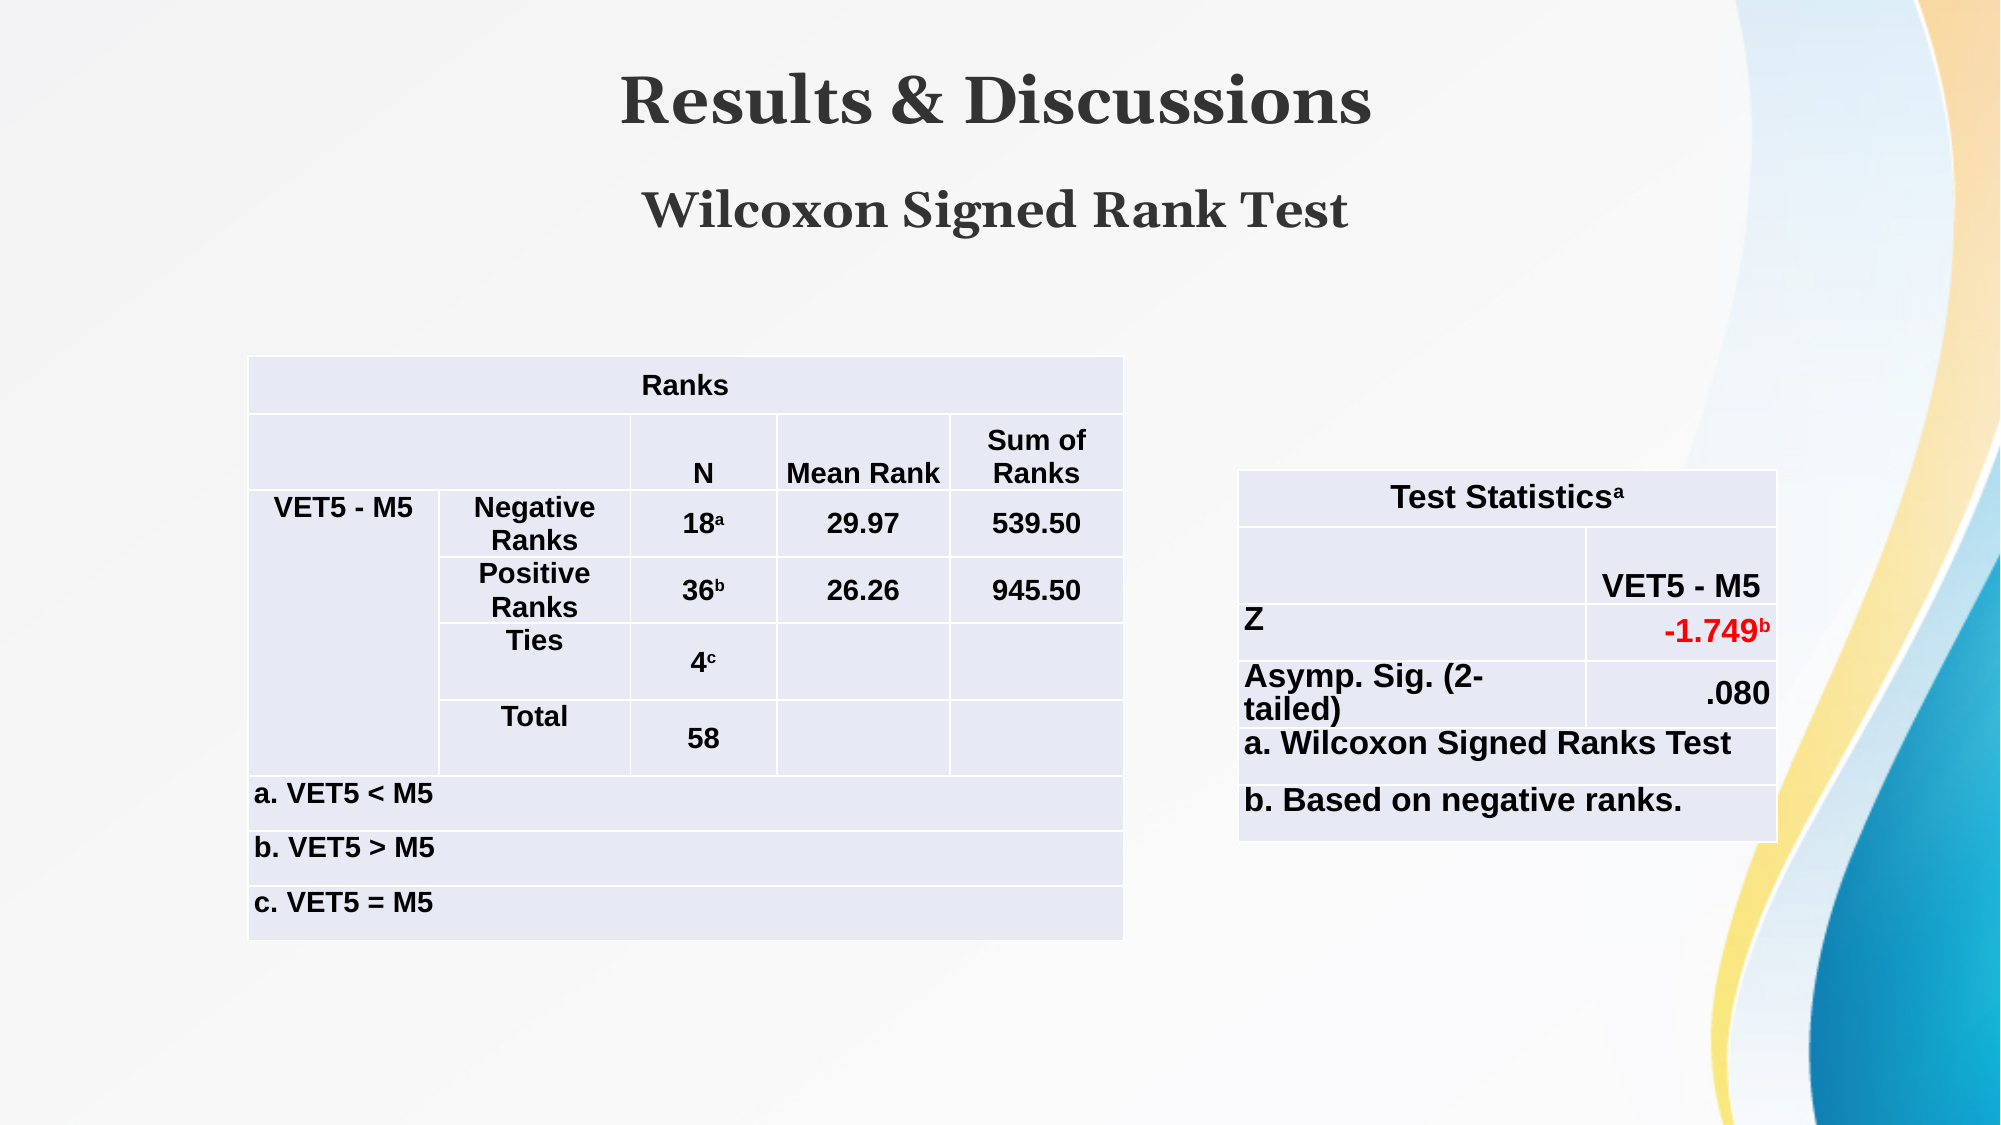

Results & Discussions
Wilcoxon Signed Rank Test
| Ranks |  |  |  |  |
| --- | --- | --- | --- | --- |
|  |  | N | Mean Rank | Sum of Ranks |
| VET5 - M5 | Negative Ranks | 18a | 29.97 | 539.50 |
|  | Positive Ranks | 36b | 26.26 | 945.50 |
|  | Ties | 4c |  |  |
|  | Total | 58 |  |  |
| a. VET5 < M5 |  |  |  |  |
| b. VET5 > M5 |  |  |  |  |
| c. VET5 = M5 |  |  |  |  |
| Test Statisticsa |  |
| --- | --- |
|  | VET5 - M5 |
| Z | -1.749b |
| Asymp. Sig. (2-tailed) | .080 |
| a. Wilcoxon Signed Ranks Test |  |
| b. Based on negative ranks. |  |